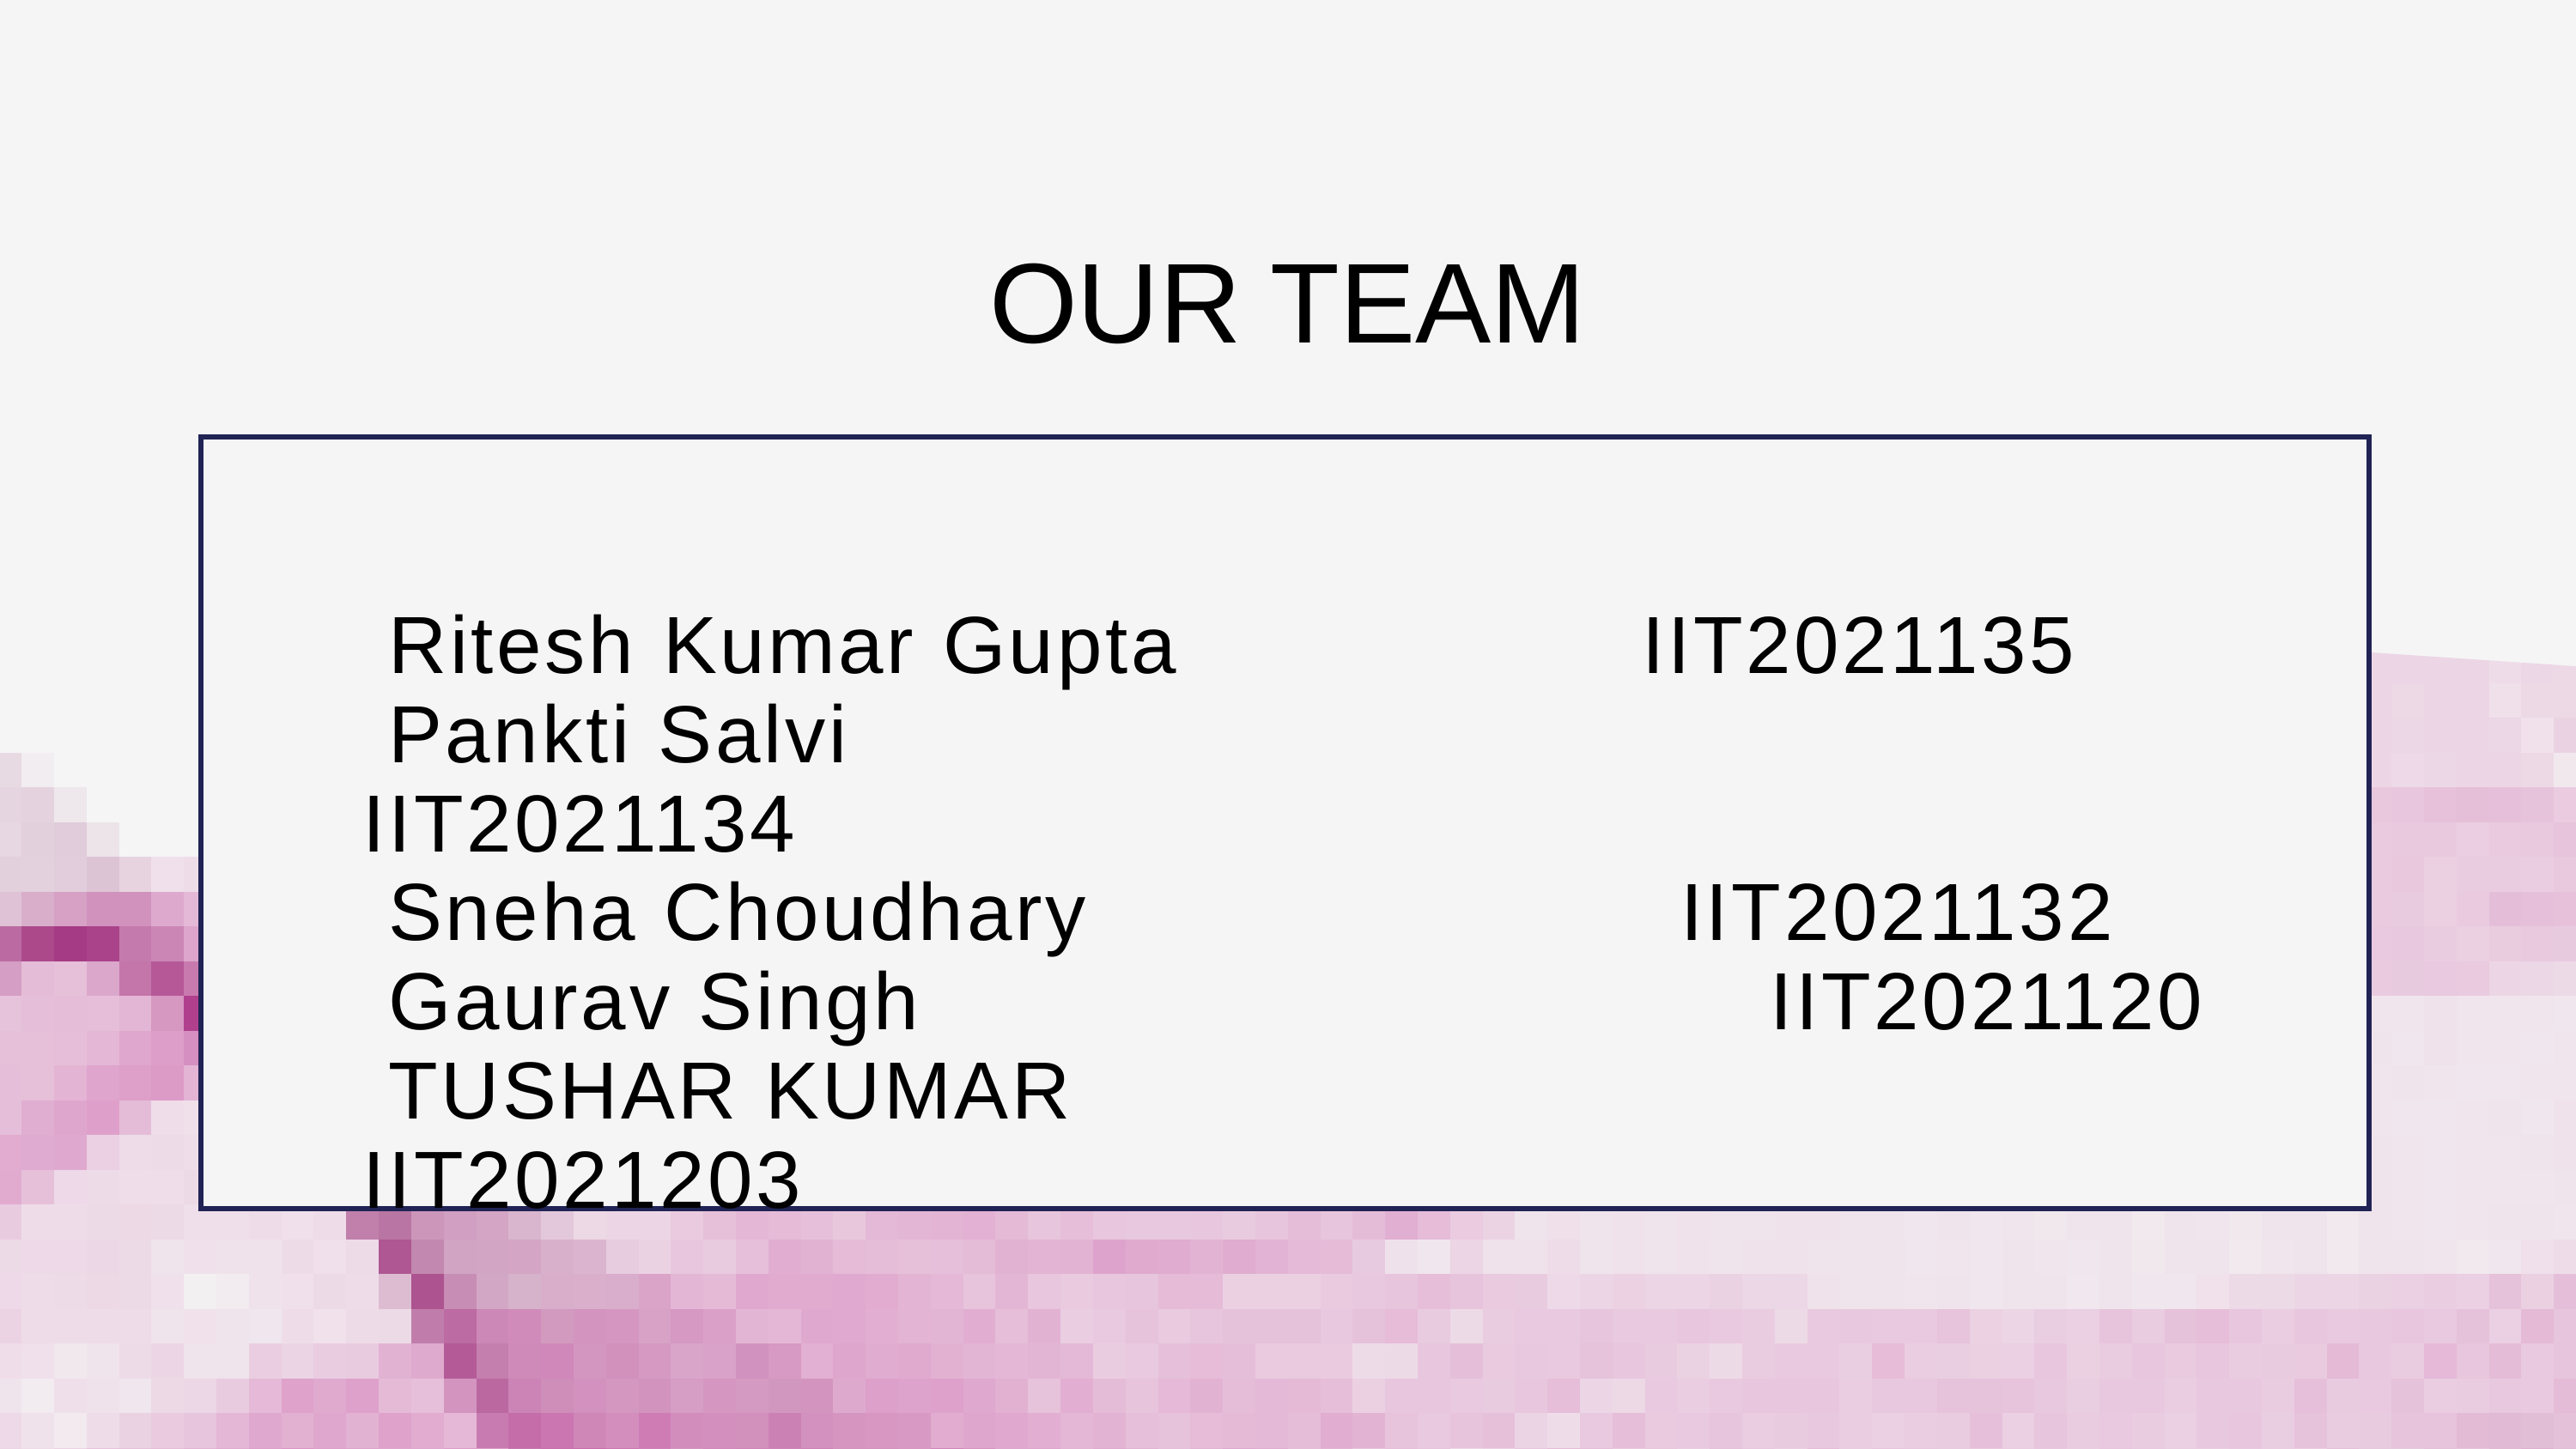

OUR TEAM

 Ritesh Kumar Gupta                  IIT2021135
 Pankti Salvi                                      IIT2021134
 Sneha Choudhary                       IIT2021132
 Gaurav Singh                                 IIT2021120
 TUSHAR KUMAR                                IIT2021203